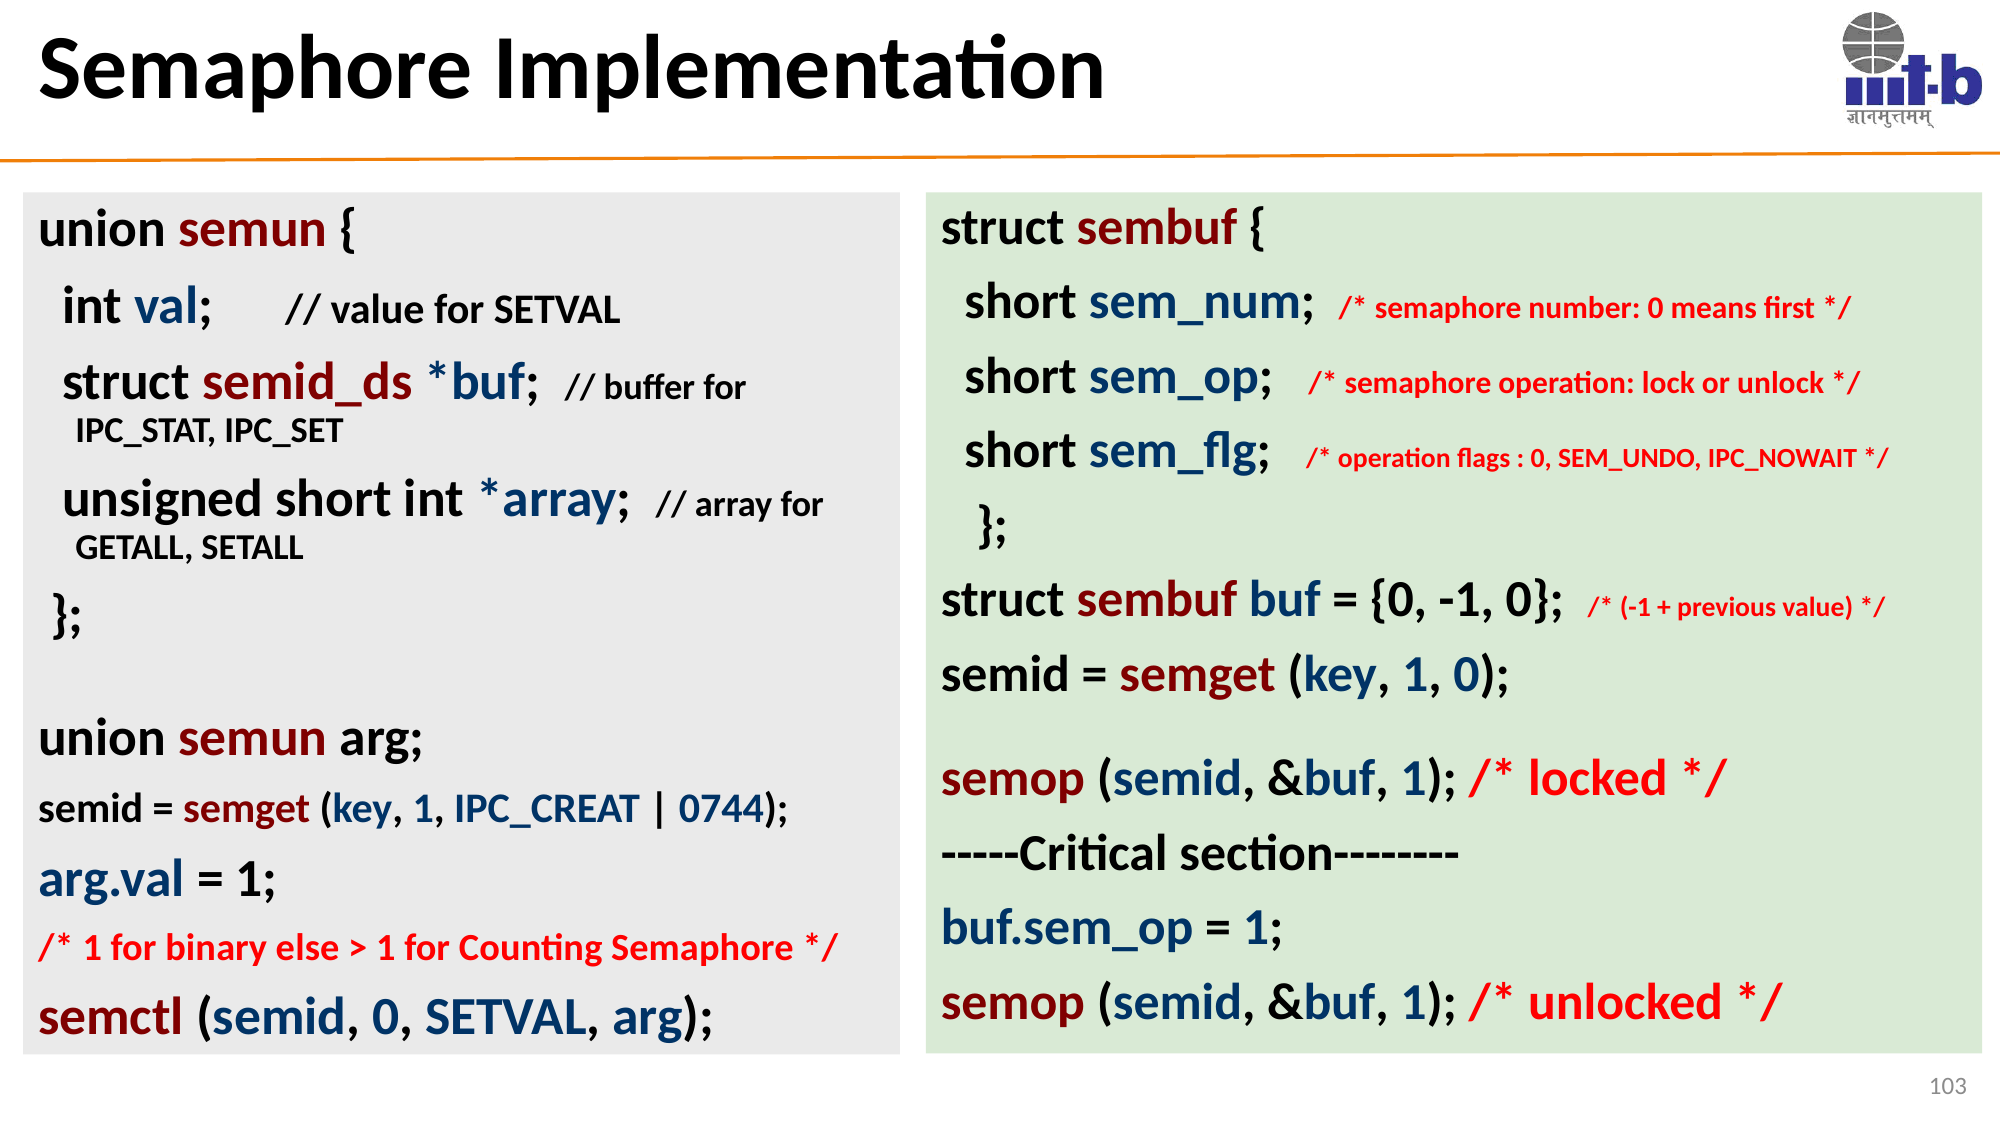

# Semaphore Implementation
union semun {
  int val;      // value for SETVAL
  struct semid_ds *buf;  // buffer for IPC_STAT, IPC_SET
  unsigned short int *array;  // array for GETALL, SETALL
 };

union semun arg;
semid = semget (key, 1, IPC_CREAT | 0744);
arg.val = 1;
/* 1 for binary else > 1 for Counting Semaphore */
semctl (semid, 0, SETVAL, arg);
struct sembuf {
  short sem_num;  /* semaphore number: 0 means first */
  short sem_op;   /* semaphore operation: lock or unlock */
  short sem_flg;   /* operation flags : 0, SEM_UNDO, IPC_NOWAIT */
   };
struct sembuf buf = {0, -1, 0};  /* (-1 + previous value) */
semid = semget (key, 1, 0);

semop (semid, &buf, 1); /* locked */
-----Critical section--------
buf.sem_op = 1;
semop (semid, &buf, 1); /* unlocked */
103